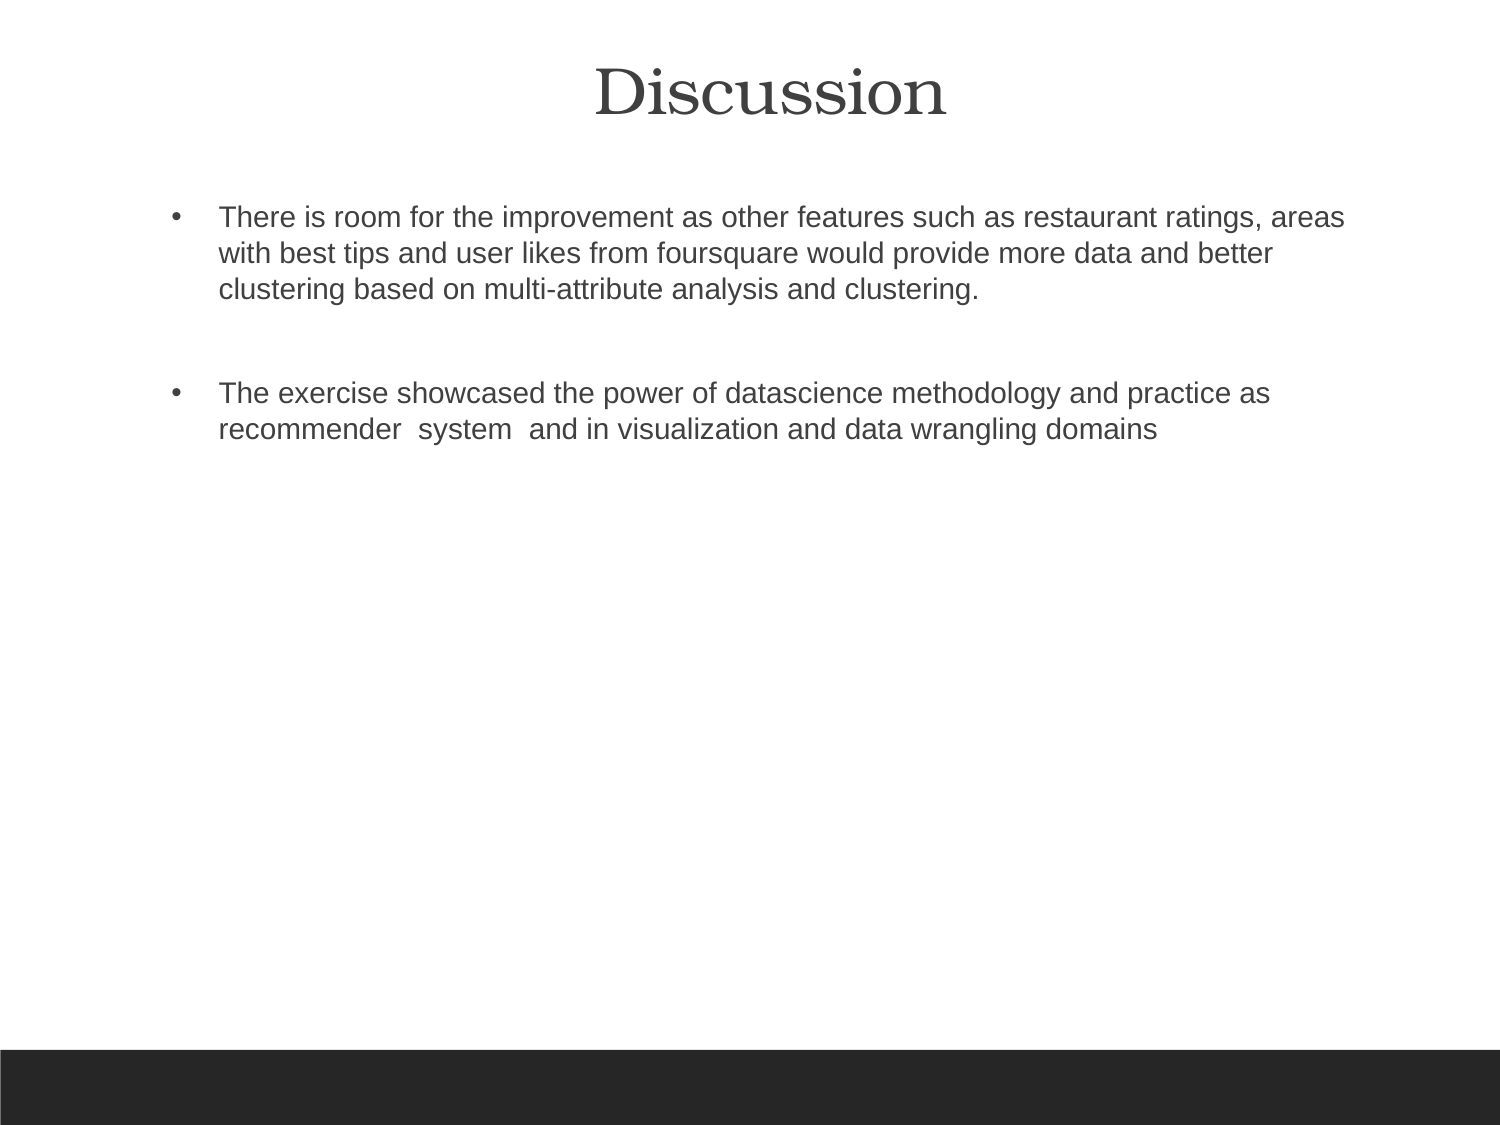

Discussion

There is room for the improvement as other features such as restaurant ratings, areas with best tips and user likes from foursquare would provide more data and better clustering based on multi-attribute analysis and clustering.

The exercise showcased the power of datascience methodology and practice as recommender  system  and in visualization and data wrangling domains